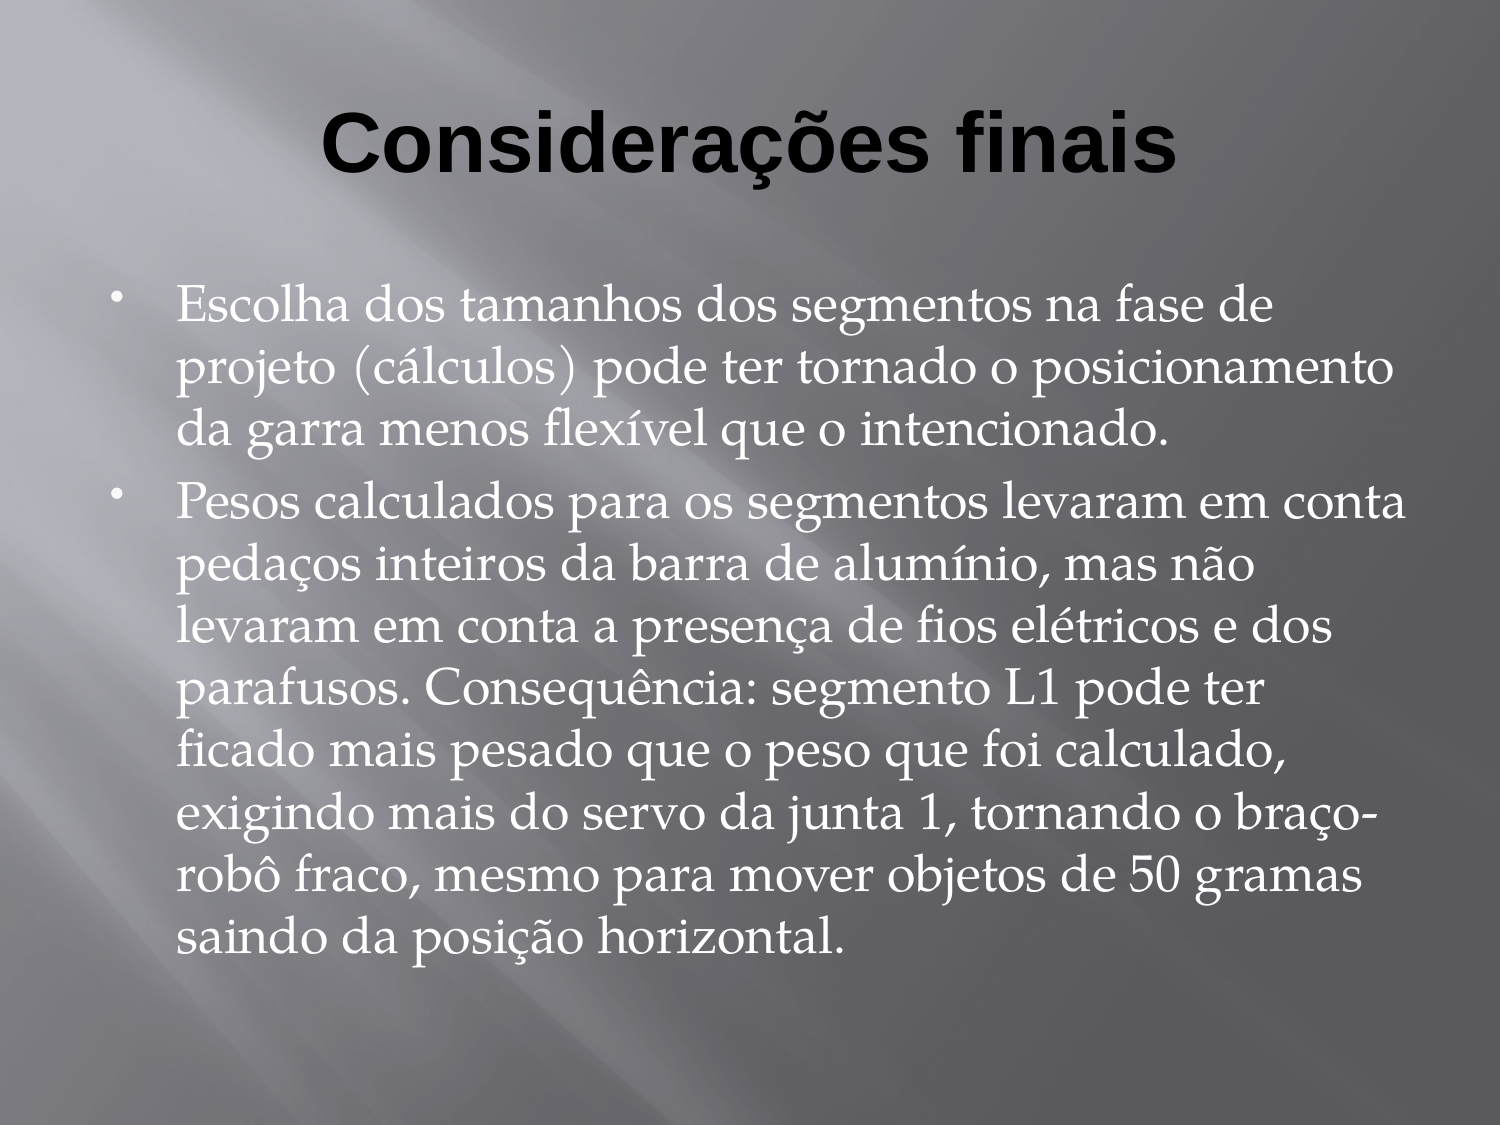

# Considerações finais
Escolha dos tamanhos dos segmentos na fase de projeto (cálculos) pode ter tornado o posicionamento da garra menos flexível que o intencionado.
Pesos calculados para os segmentos levaram em conta pedaços inteiros da barra de alumínio, mas não levaram em conta a presença de fios elétricos e dos parafusos. Consequência: segmento L1 pode ter ficado mais pesado que o peso que foi calculado, exigindo mais do servo da junta 1, tornando o braço-robô fraco, mesmo para mover objetos de 50 gramas saindo da posição horizontal.